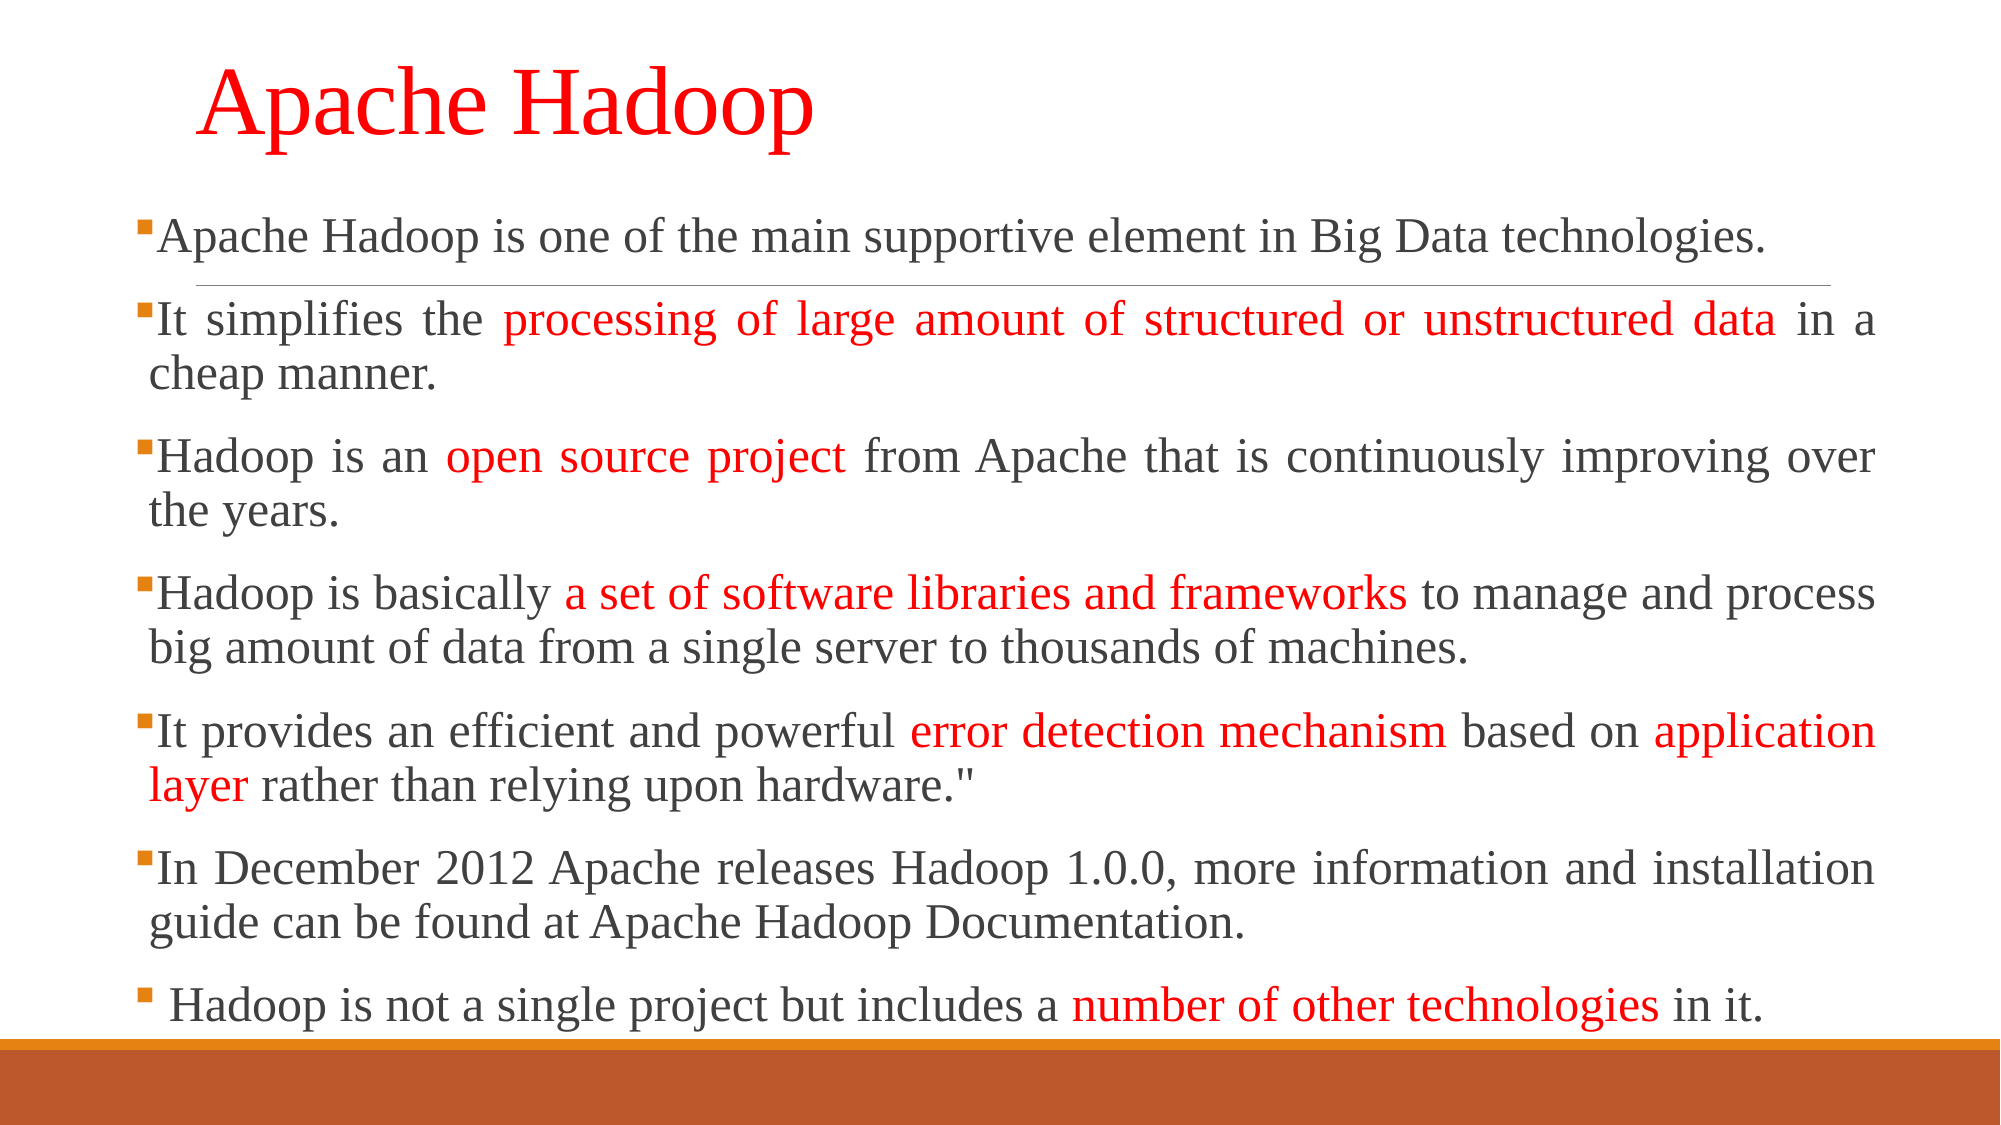

# Apache Hadoop
Apache Hadoop is one of the main supportive element in Big Data technologies.
It simplifies the processing of large amount of structured or unstructured data in a cheap manner.
Hadoop is an open source project from Apache that is continuously improving over the years.
Hadoop is basically a set of software libraries and frameworks to manage and process big amount of data from a single server to thousands of machines.
It provides an efficient and powerful error detection mechanism based on application layer rather than relying upon hardware."
In December 2012 Apache releases Hadoop 1.0.0, more information and installation guide can be found at Apache Hadoop Documentation.
 Hadoop is not a single project but includes a number of other technologies in it.